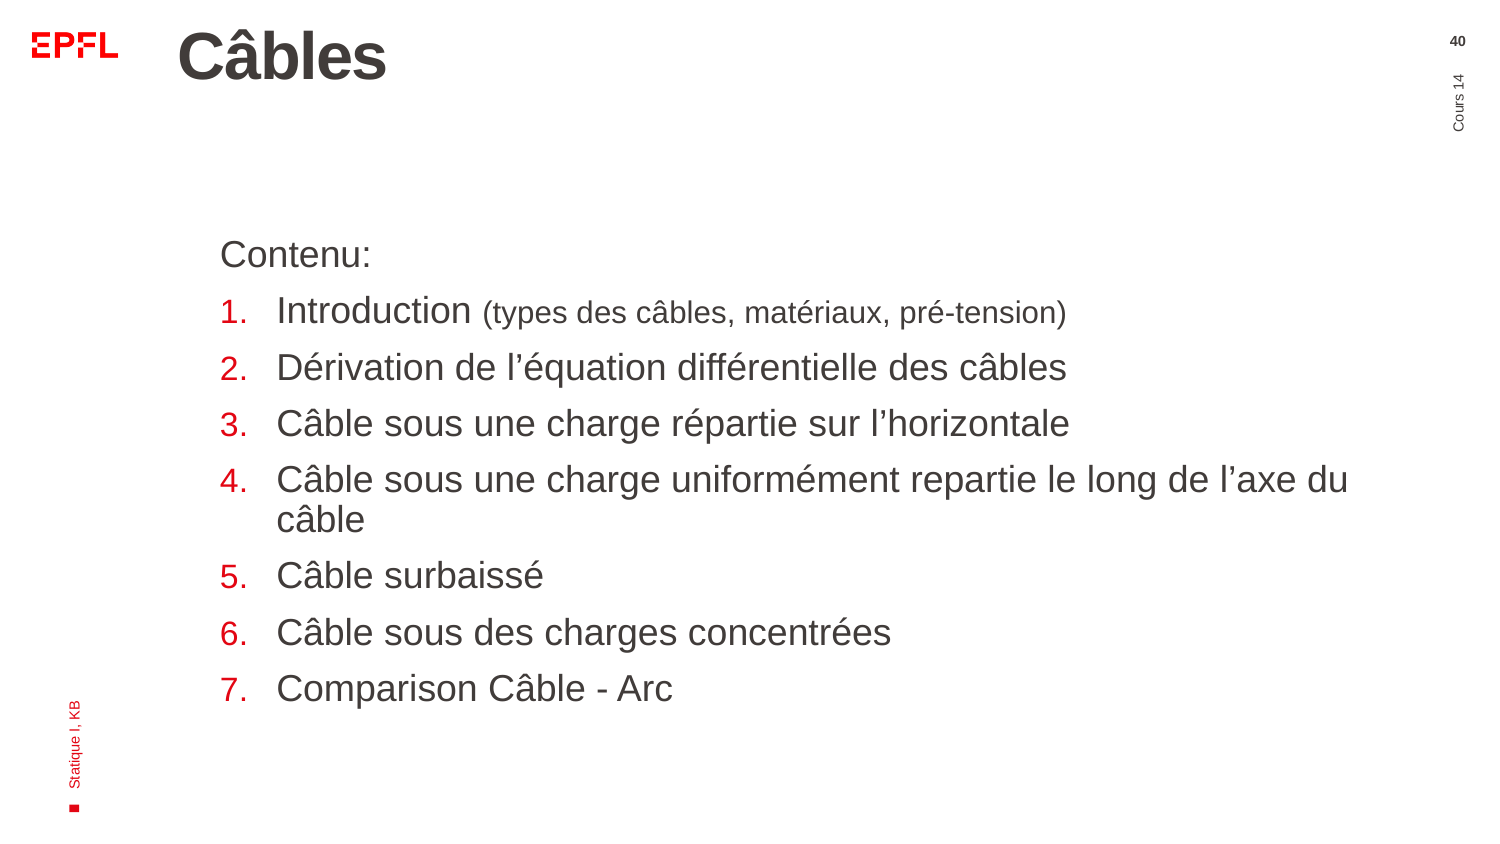

# Câbles
40

Contenu:
Introduction (types des câbles, matériaux, pré-tension)
Dérivation de l’équation différentielle des câbles
Câble sous une charge répartie sur l’horizontale
Câble sous une charge uniformément repartie le long de l’axe du câble
Câble surbaissé
Câble sous des charges concentrées
Comparison Câble - Arc
Cours 14
Statique I, KB